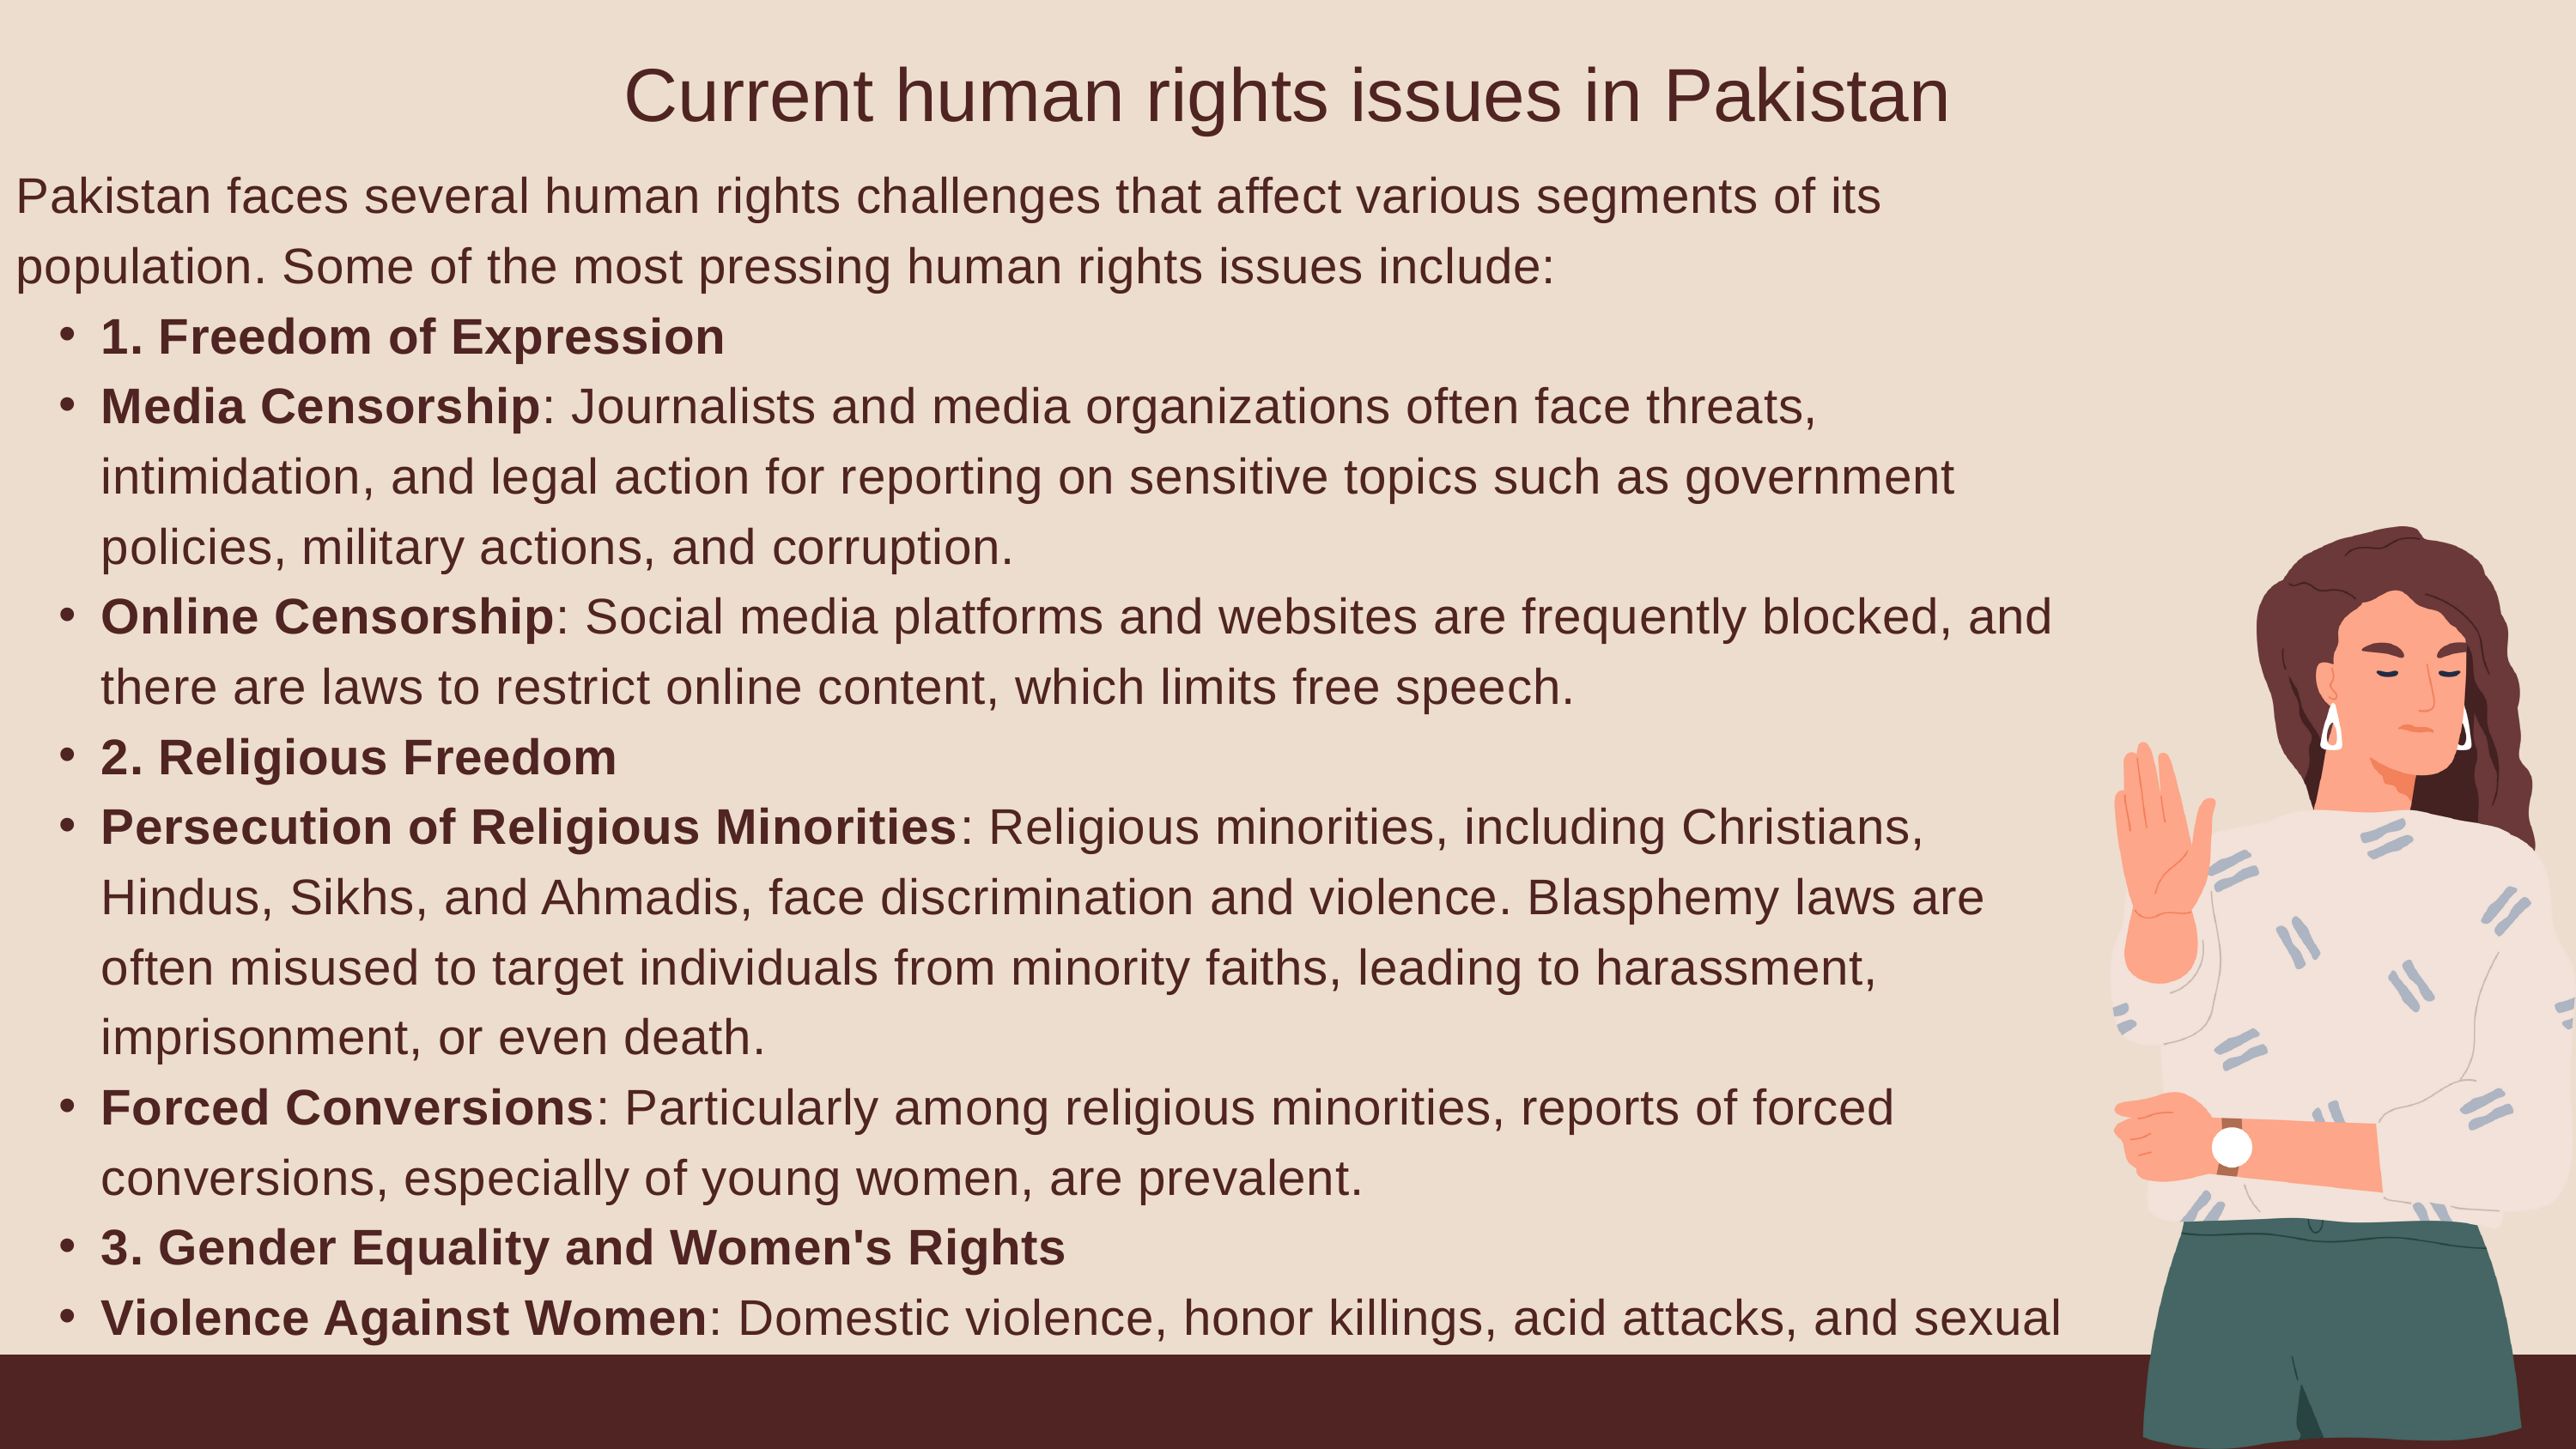

Current human rights issues in Pakistan
Pakistan faces several human rights challenges that affect various segments of its population. Some of the most pressing human rights issues include:
1. Freedom of Expression
Media Censorship: Journalists and media organizations often face threats, intimidation, and legal action for reporting on sensitive topics such as government policies, military actions, and corruption.
Online Censorship: Social media platforms and websites are frequently blocked, and there are laws to restrict online content, which limits free speech.
2. Religious Freedom
Persecution of Religious Minorities: Religious minorities, including Christians, Hindus, Sikhs, and Ahmadis, face discrimination and violence. Blasphemy laws are often misused to target individuals from minority faiths, leading to harassment, imprisonment, or even death.
Forced Conversions: Particularly among religious minorities, reports of forced conversions, especially of young women, are prevalent.
3. Gender Equality and Women's Rights
Violence Against Women: Domestic violence, honor killings, acid attacks, and sexual violence remain widespread issues in Pakistan.